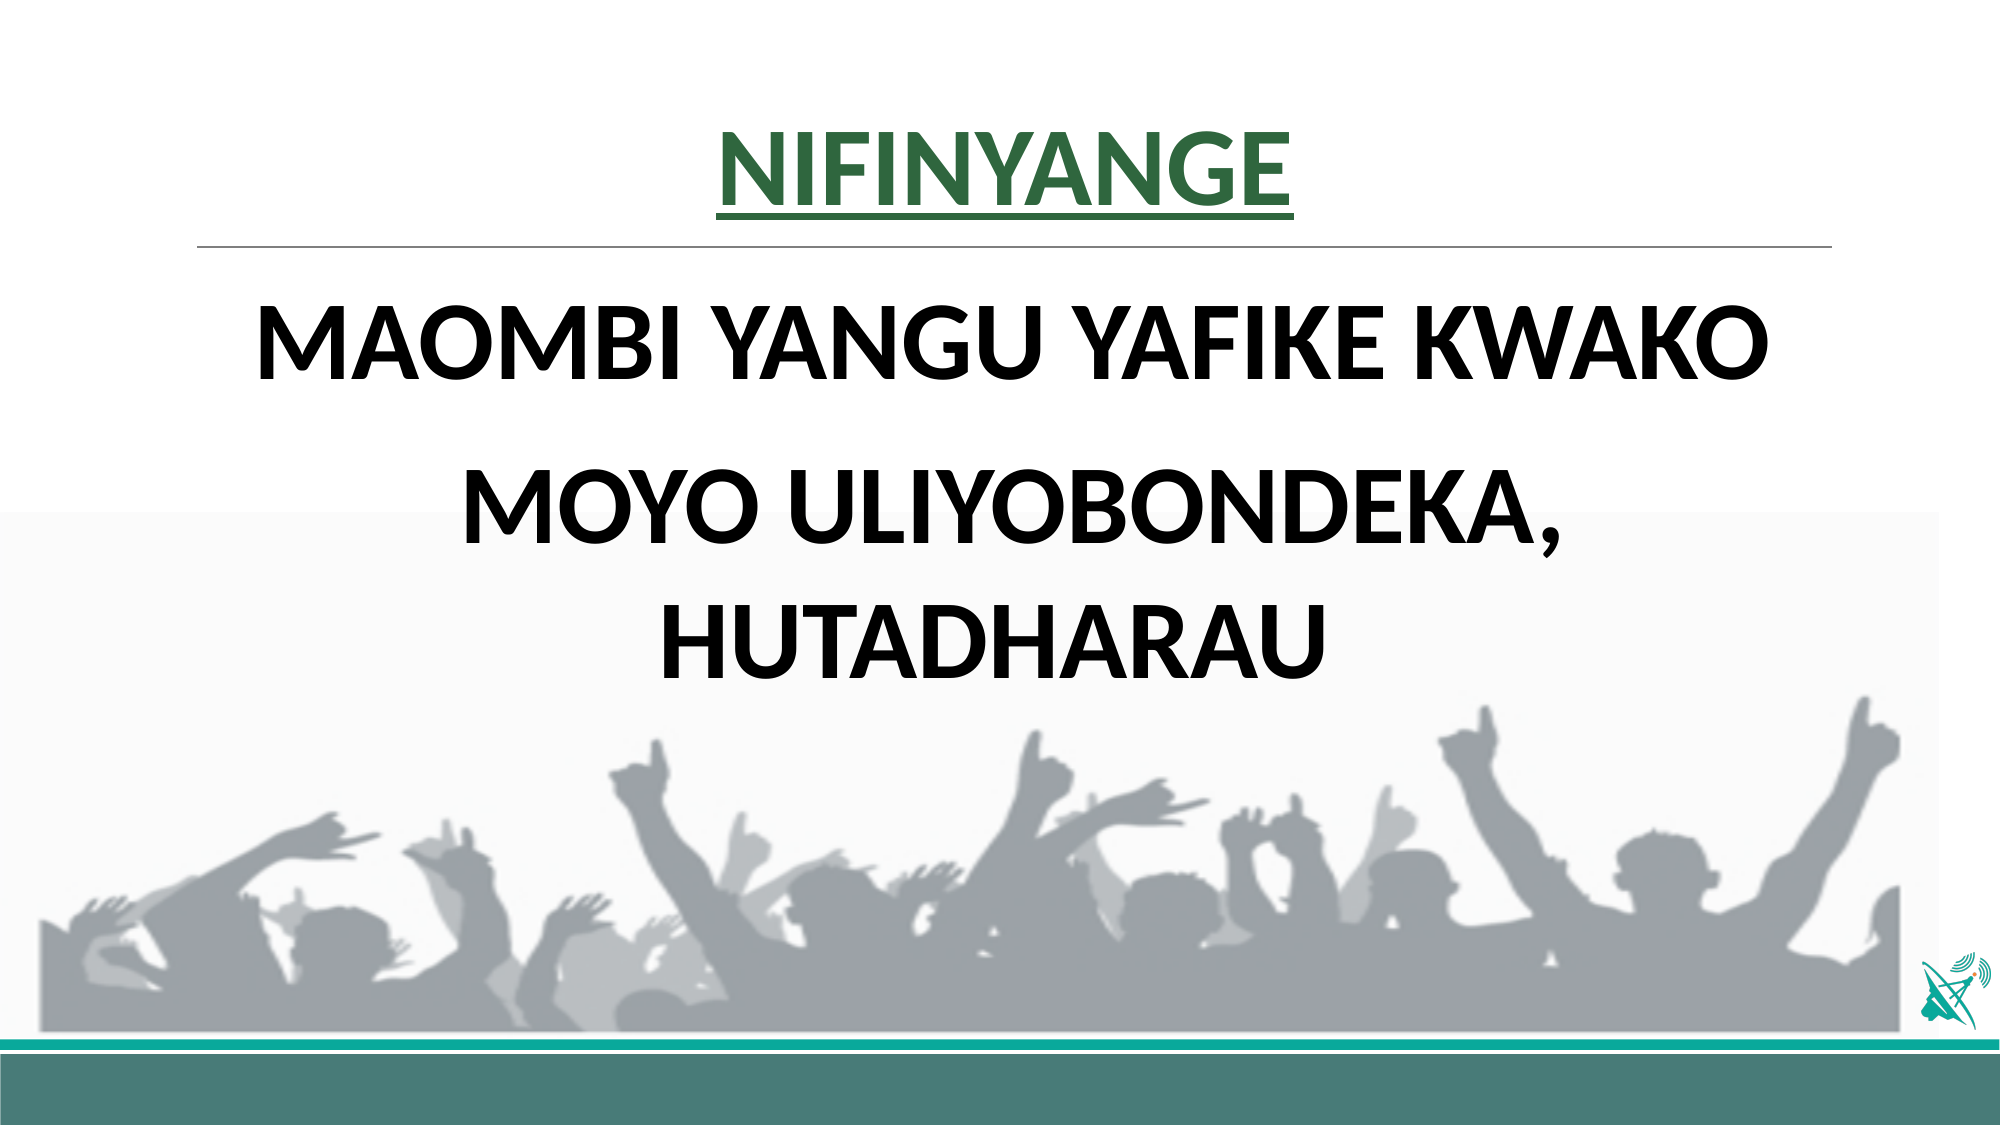

# NIFINYANGE
MAOMBI YANGU YAFIKE KWAKO
MOYO ULIYOBONDEKA, HUTADHARAU